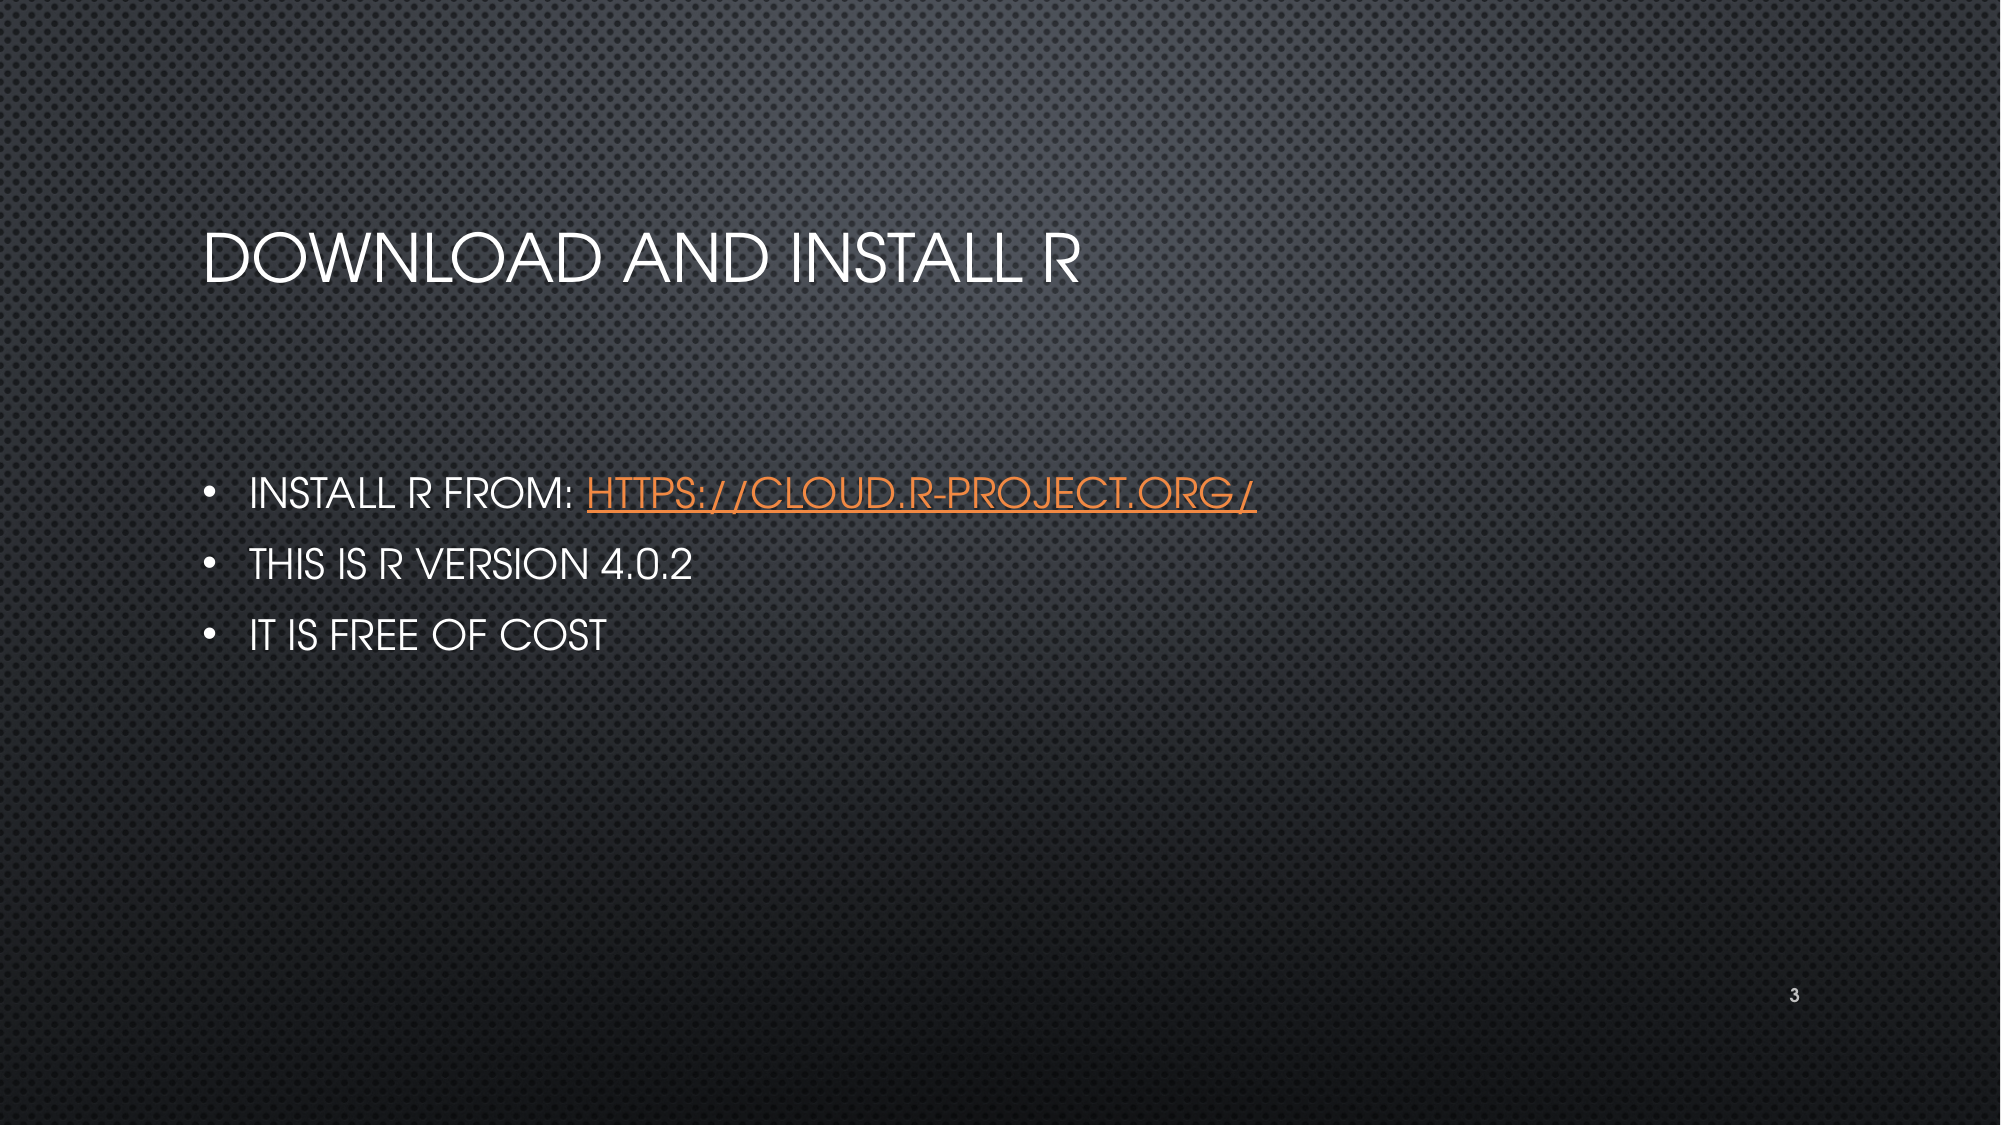

# Download and install r
Install r from: https://cloud.r-project.org/
This is r version 4.0.2
It is free of cost
3